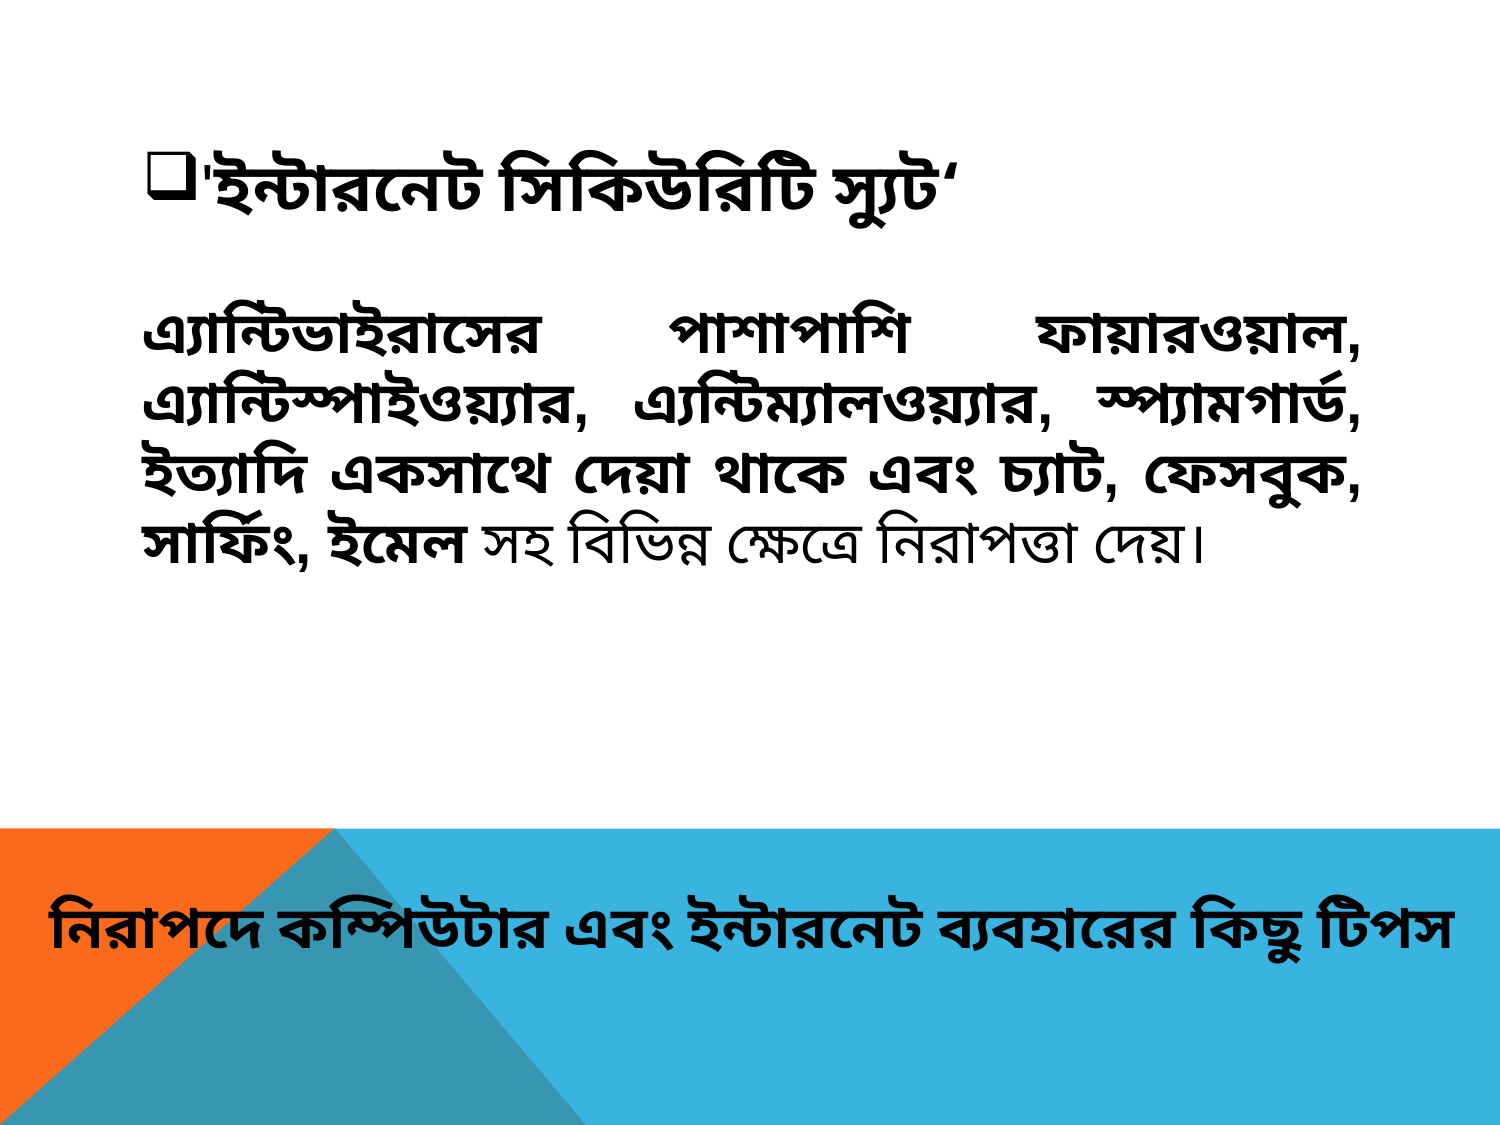

'ইন্টারনেট সিকিউরিটি স্যুট‘

এ্যান্টিভাইরাসের পাশাপাশি ফায়ারওয়াল, এ্যান্টিস্পাইওয়্যার, এ্যন্টিম্যালওয়্যার, স্প্যামগার্ড, ইত্যাদি একসাথে দেয়া থাকে এবং চ্যাট, ফেসবুক, সার্ফিং, ইমেল সহ বিভিন্ন ক্ষেত্রে নিরাপত্তা দেয়।

নিরাপদে কম্পিউটার এবং ইন্টারনেট ব্যবহারের কিছু টিপস